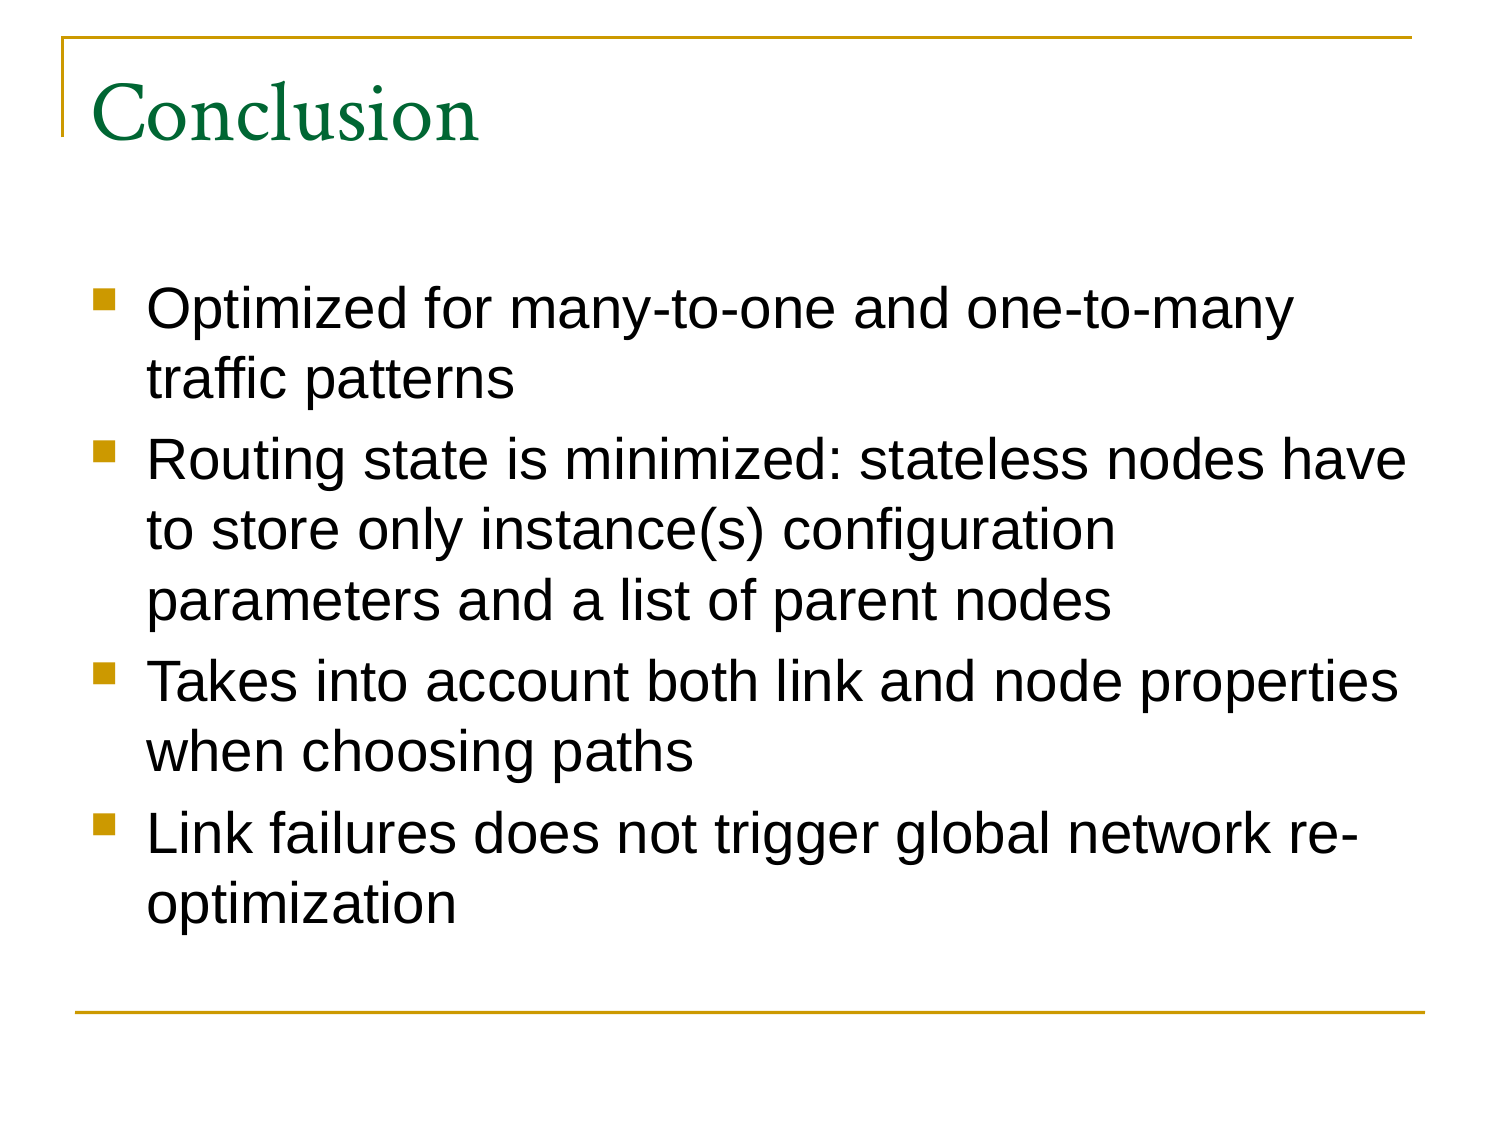

# Conclusion
Optimized for many-to-one and one-to-many traffic patterns
Routing state is minimized: stateless nodes have to store only instance(s) configuration parameters and a list of parent nodes
Takes into account both link and node properties when choosing paths
Link failures does not trigger global network re-optimization